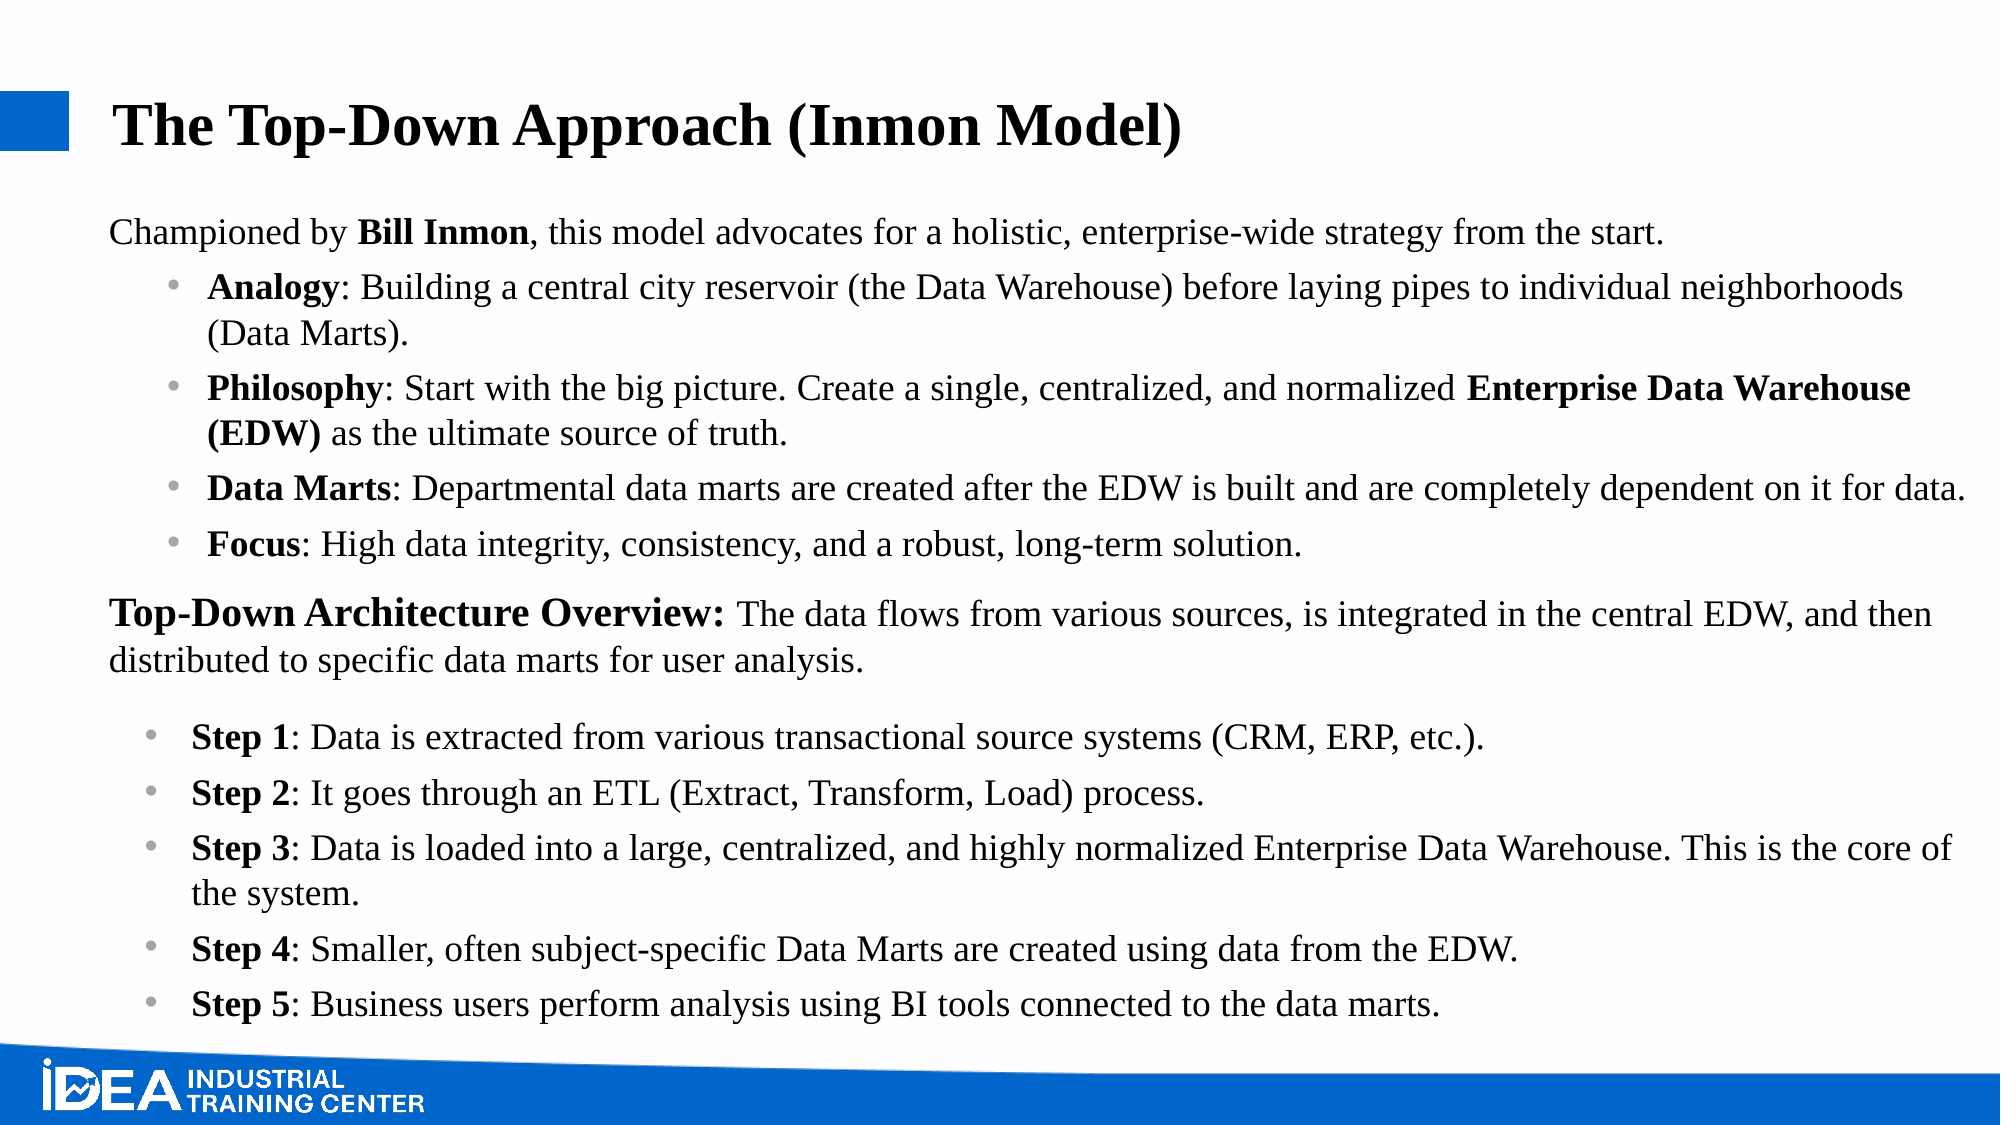

# The Top-Down Approach (Inmon Model)
Championed by Bill Inmon, this model advocates for a holistic, enterprise-wide strategy from the start.
Analogy: Building a central city reservoir (the Data Warehouse) before laying pipes to individual neighborhoods (Data Marts).
Philosophy: Start with the big picture. Create a single, centralized, and normalized Enterprise Data Warehouse (EDW) as the ultimate source of truth.
Data Marts: Departmental data marts are created after the EDW is built and are completely dependent on it for data.
Focus: High data integrity, consistency, and a robust, long-term solution.
Top-Down Architecture Overview: The data flows from various sources, is integrated in the central EDW, and then distributed to specific data marts for user analysis.
Step 1: Data is extracted from various transactional source systems (CRM, ERP, etc.).
Step 2: It goes through an ETL (Extract, Transform, Load) process.
Step 3: Data is loaded into a large, centralized, and highly normalized Enterprise Data Warehouse. This is the core of the system.
Step 4: Smaller, often subject-specific Data Marts are created using data from the EDW.
Step 5: Business users perform analysis using BI tools connected to the data marts.